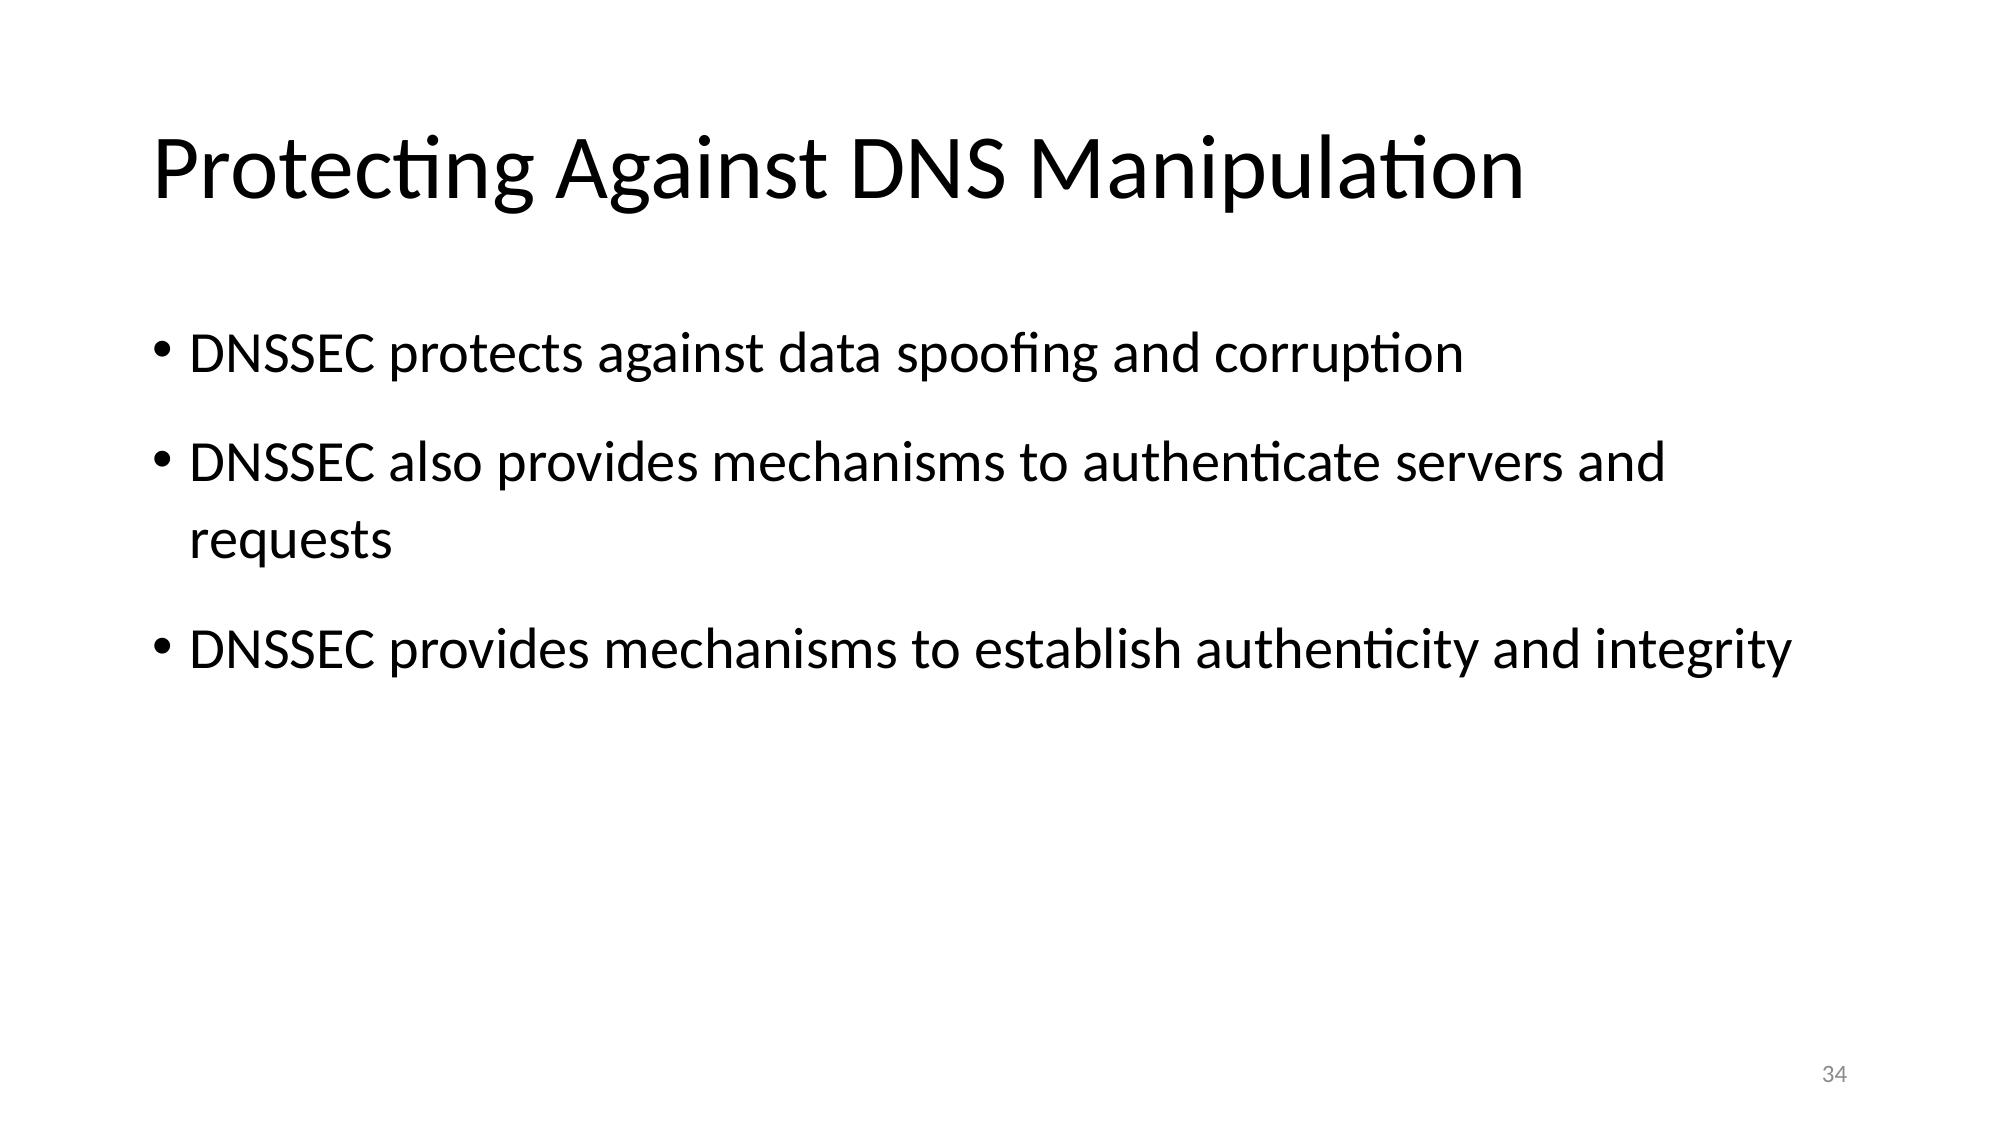

# Protecting Against DNS Manipulation
DNSSEC protects against data spoofing and corruption
DNSSEC also provides mechanisms to authenticate servers and requests
DNSSEC provides mechanisms to establish authenticity and integrity
34